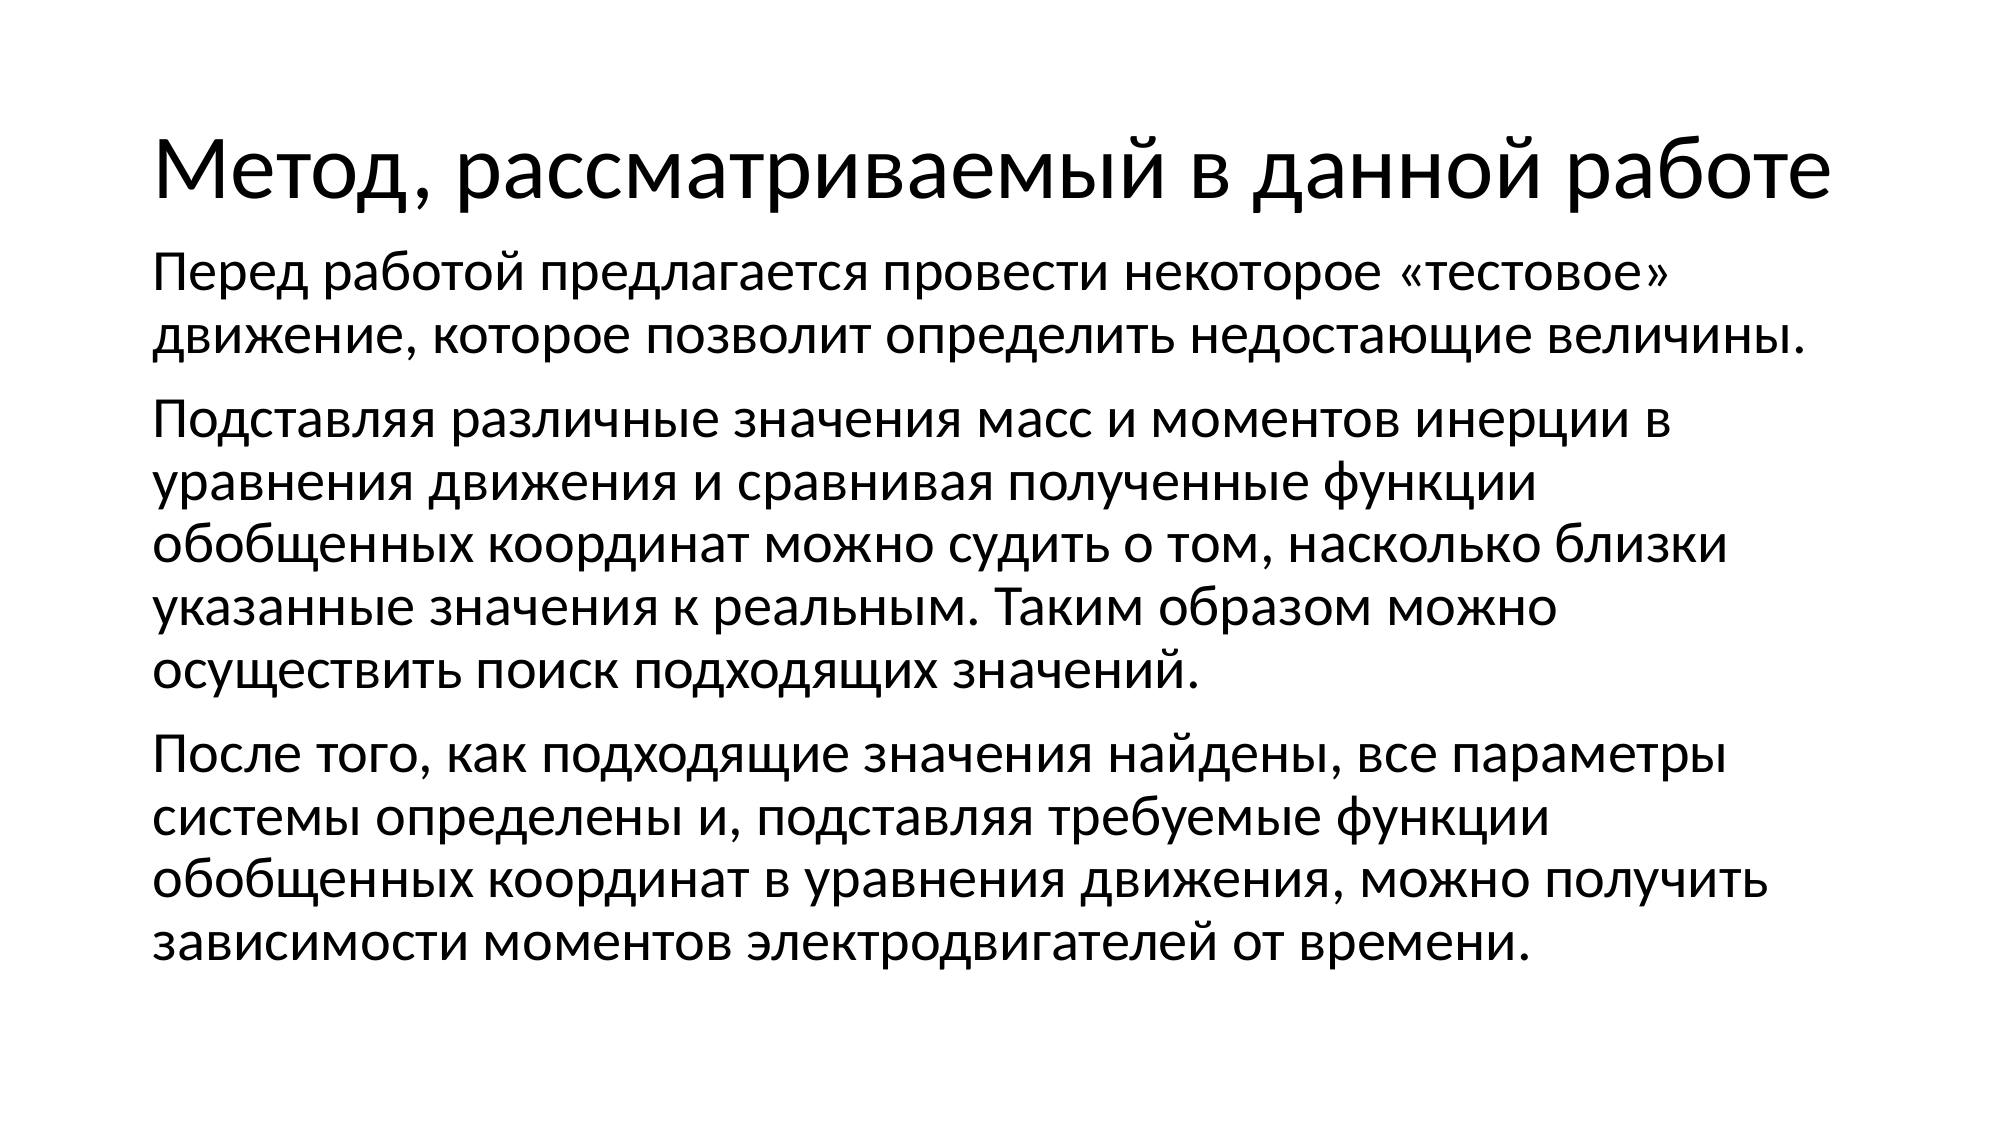

# Метод, рассматриваемый в данной работе
Перед работой предлагается провести некоторое «тестовое» движение, которое позволит определить недостающие величины.
Подставляя различные значения масс и моментов инерции в уравнения движения и сравнивая полученные функции обобщенных координат можно судить о том, насколько близки указанные значения к реальным. Таким образом можно осуществить поиск подходящих значений.
После того, как подходящие значения найдены, все параметры системы определены и, подставляя требуемые функции обобщенных координат в уравнения движения, можно получить зависимости моментов электродвигателей от времени.